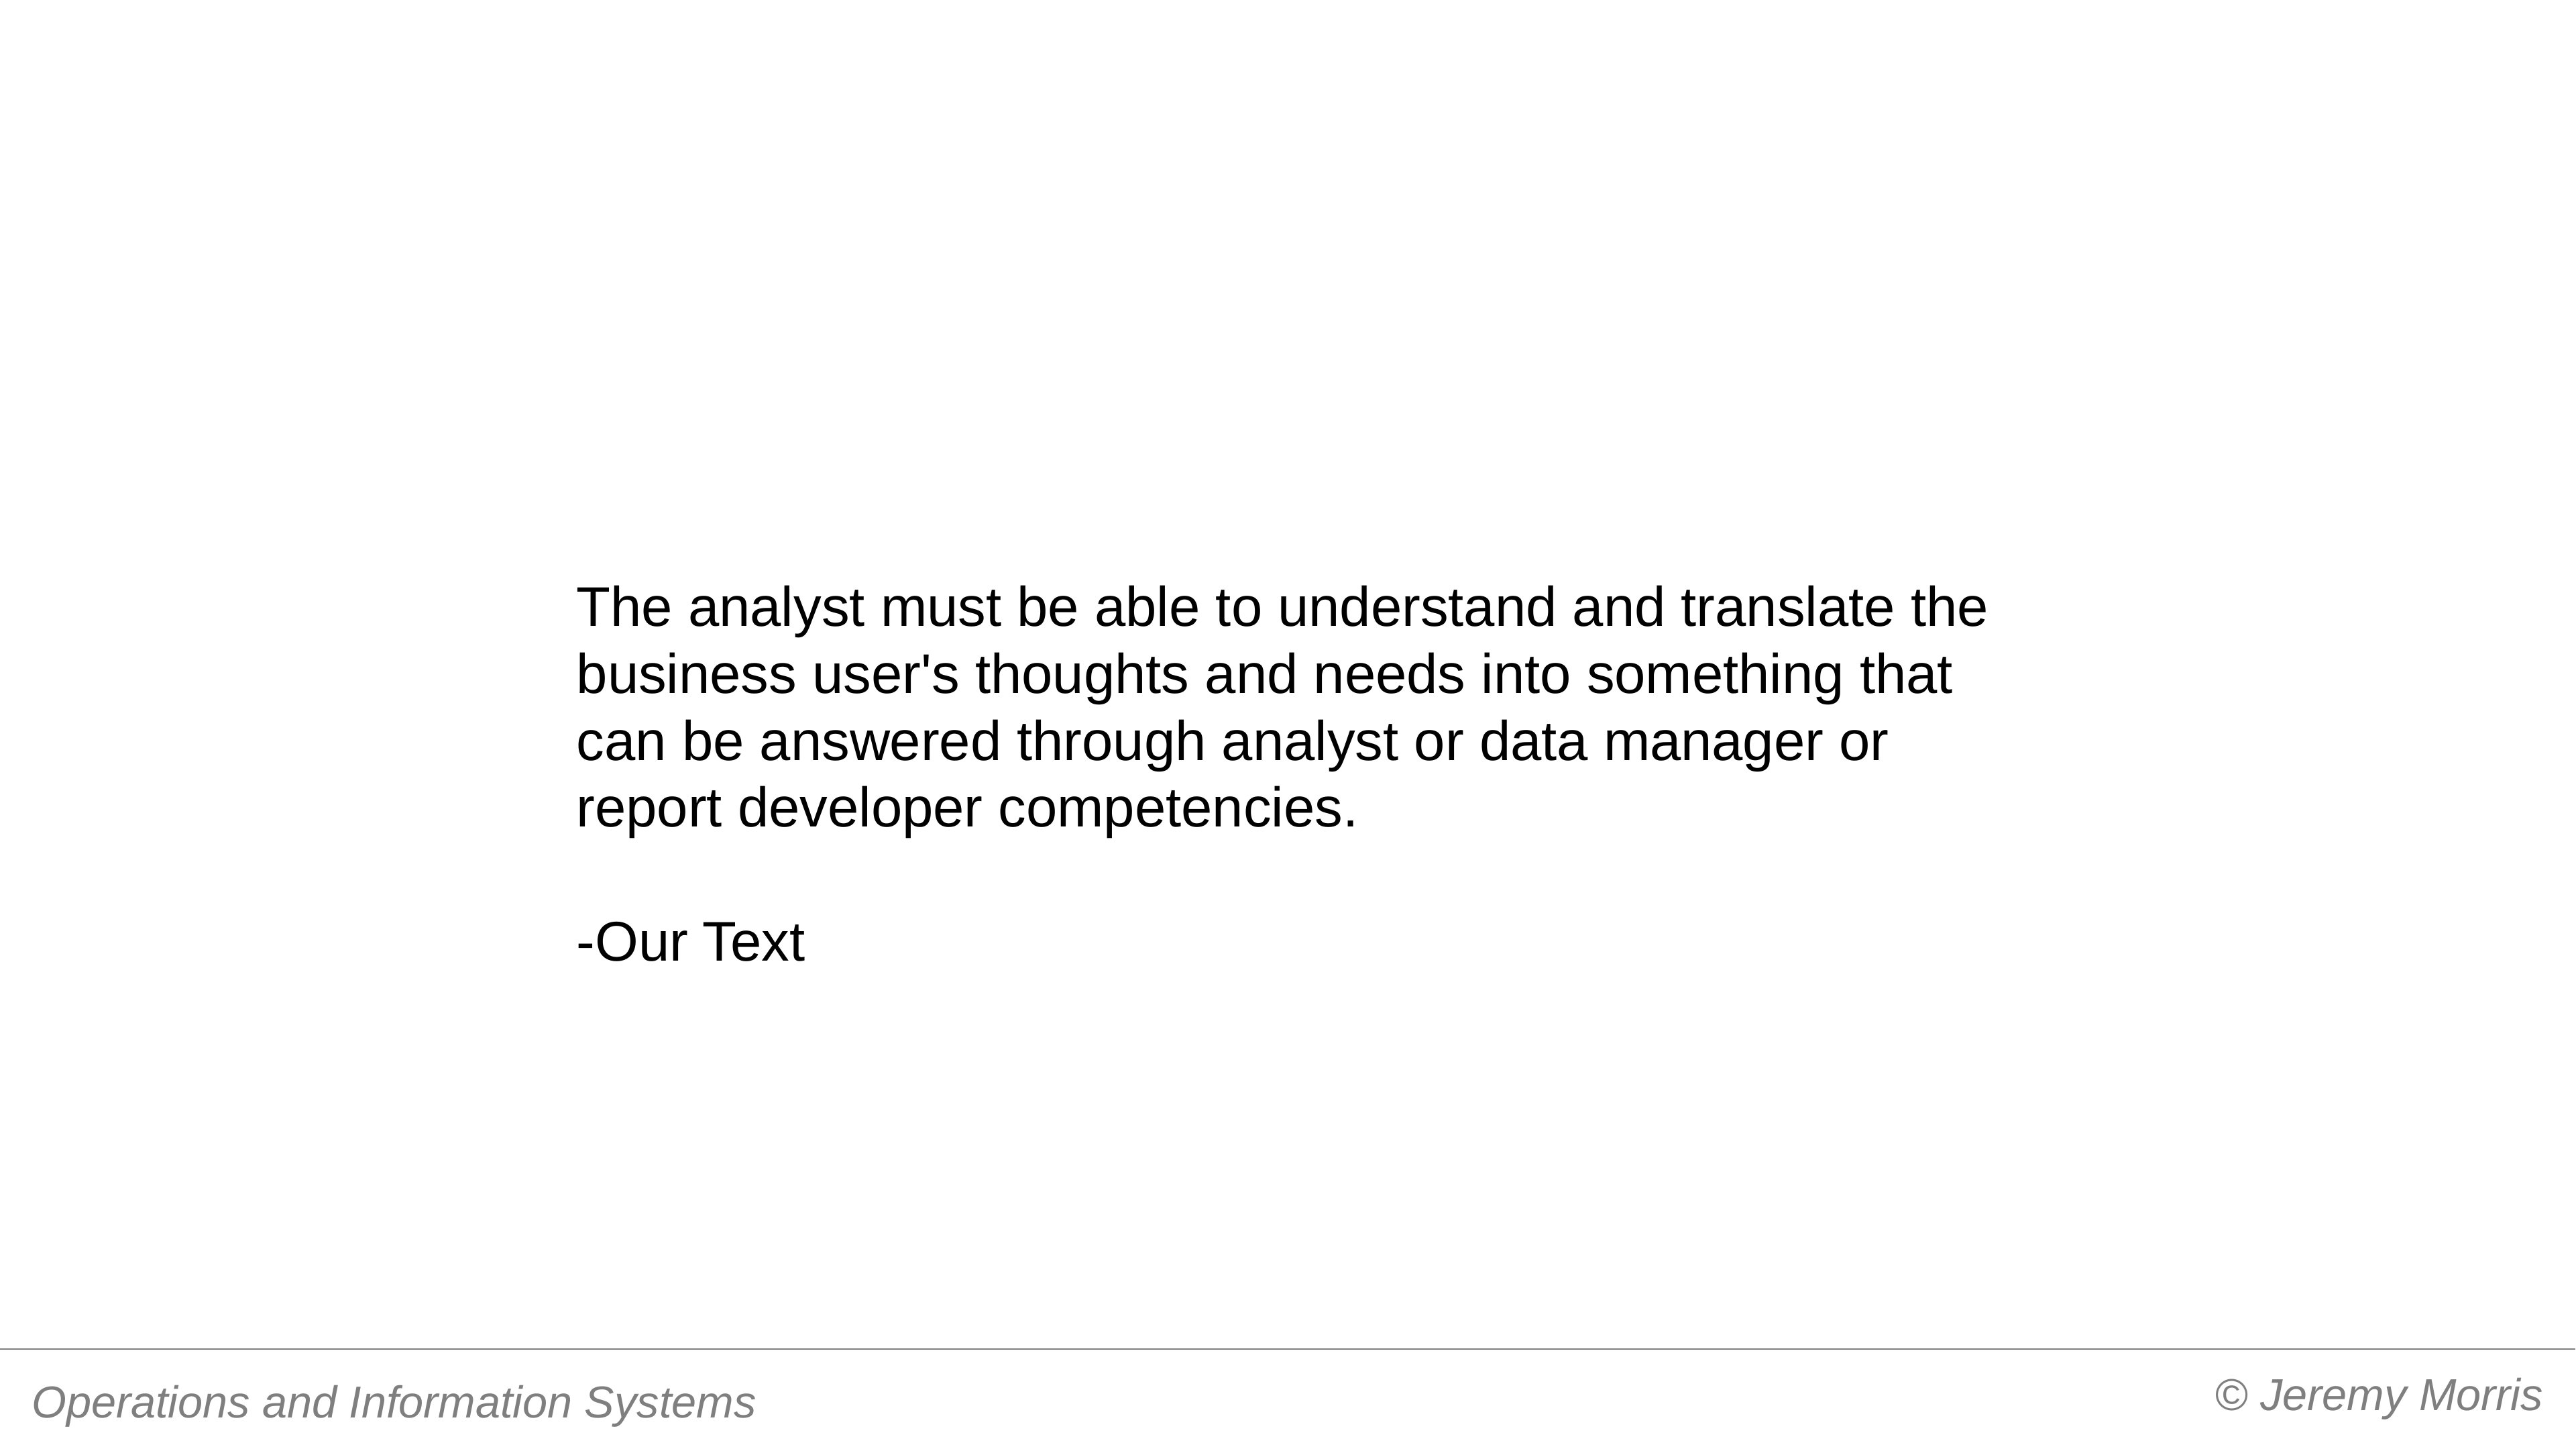

#
The analyst must be able to understand and translate the business user's thoughts and needs into something that can be answered through analyst or data manager or report developer competencies.

-Our Text